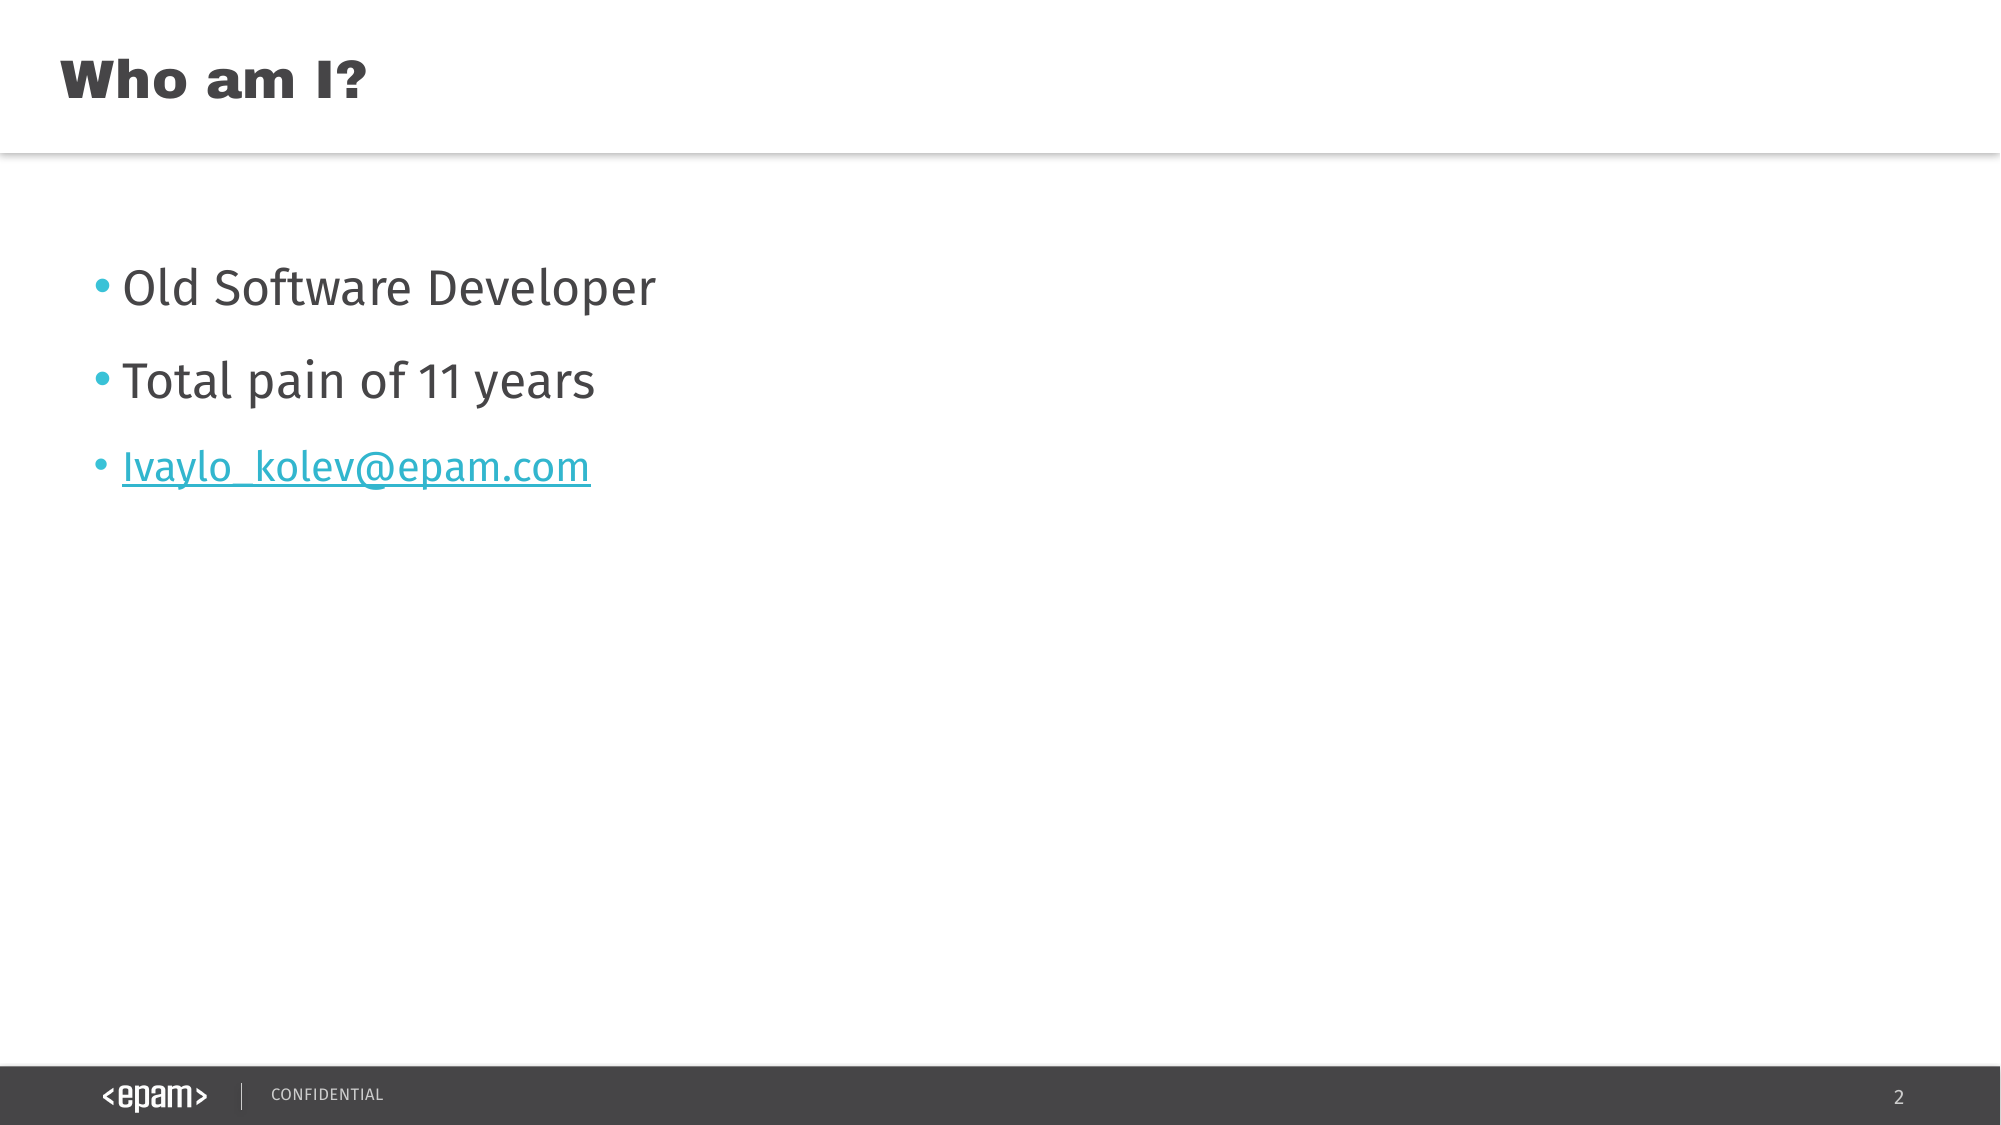

Who am I?
Old Software Developer
Total pain of 11 years
Ivaylo_kolev@epam.com